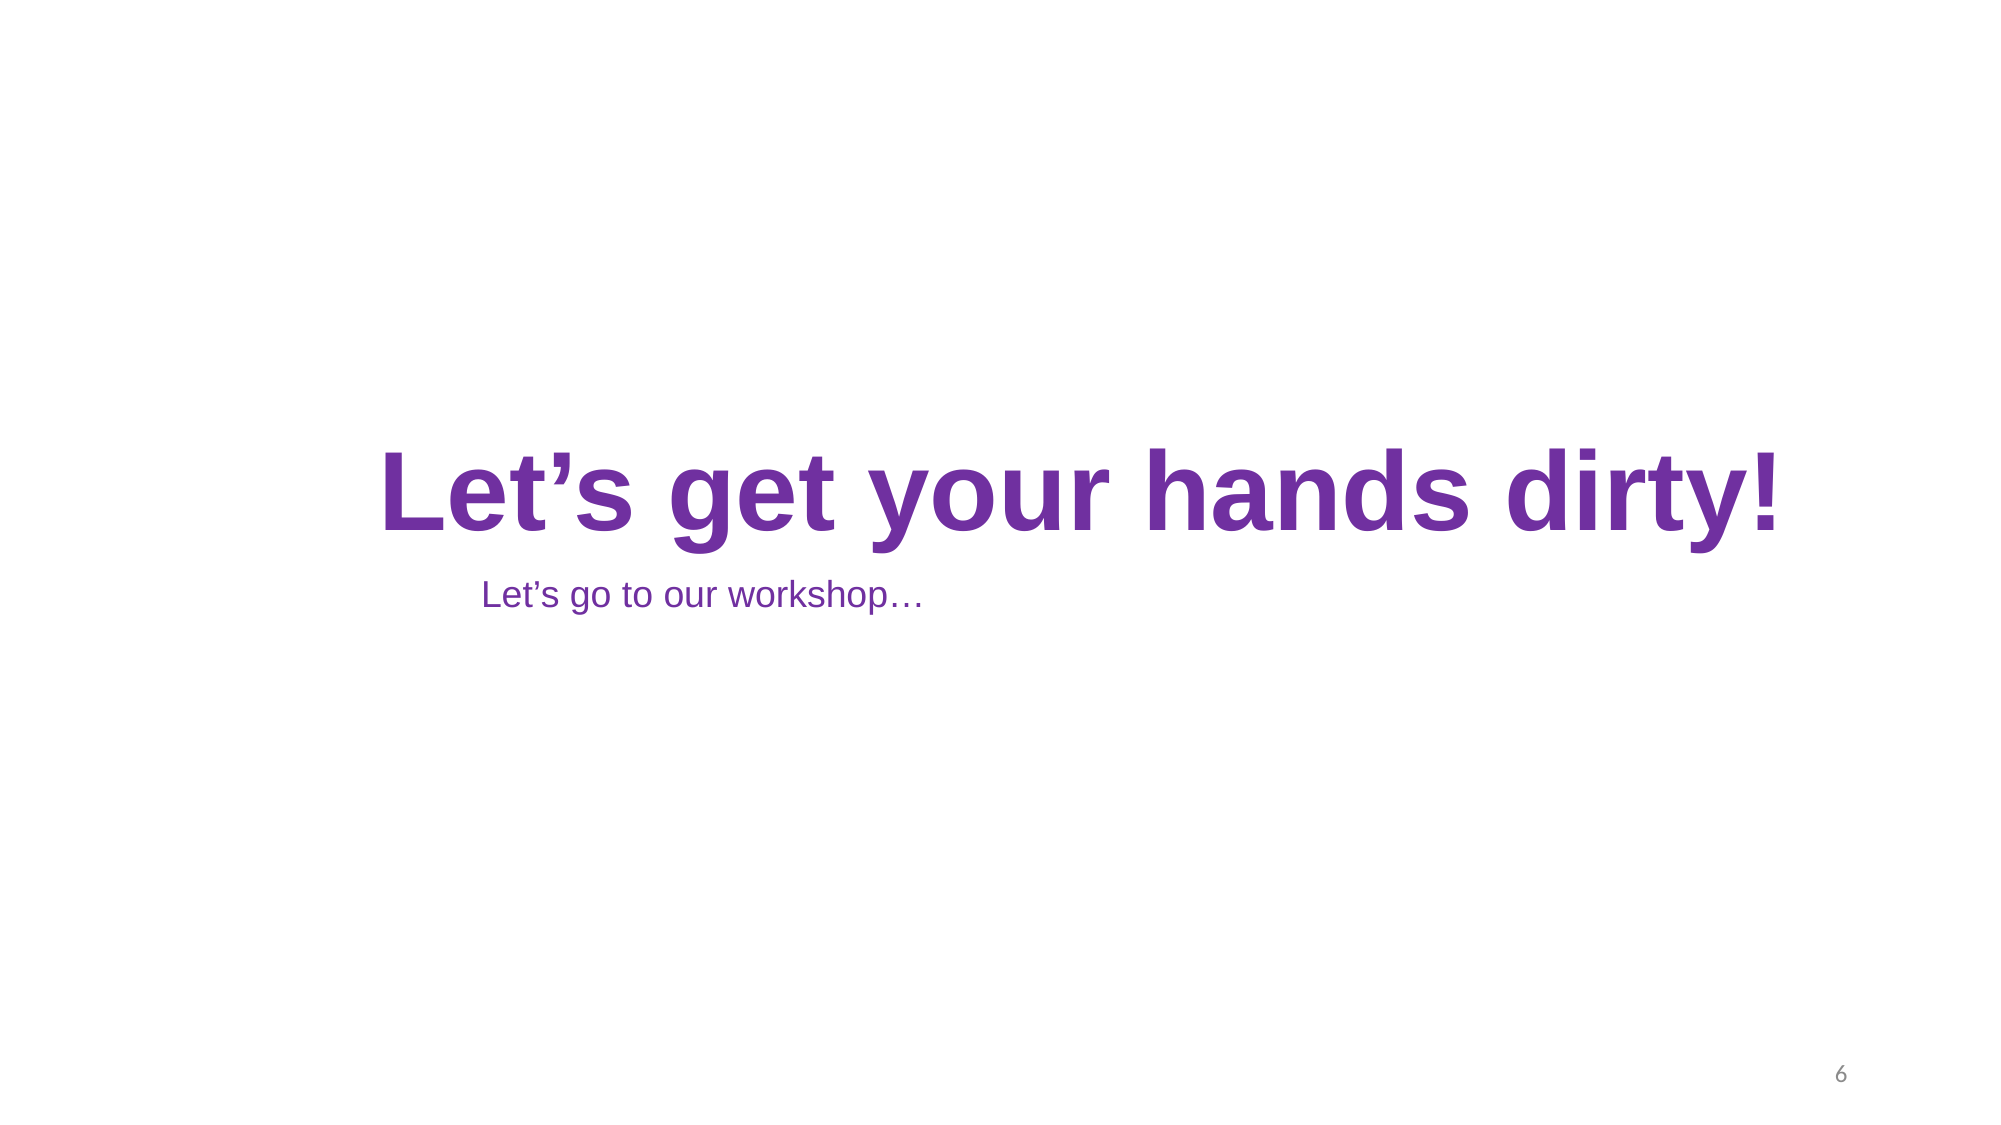

Let’s get your hands dirty!
Let’s go to our workshop…
6